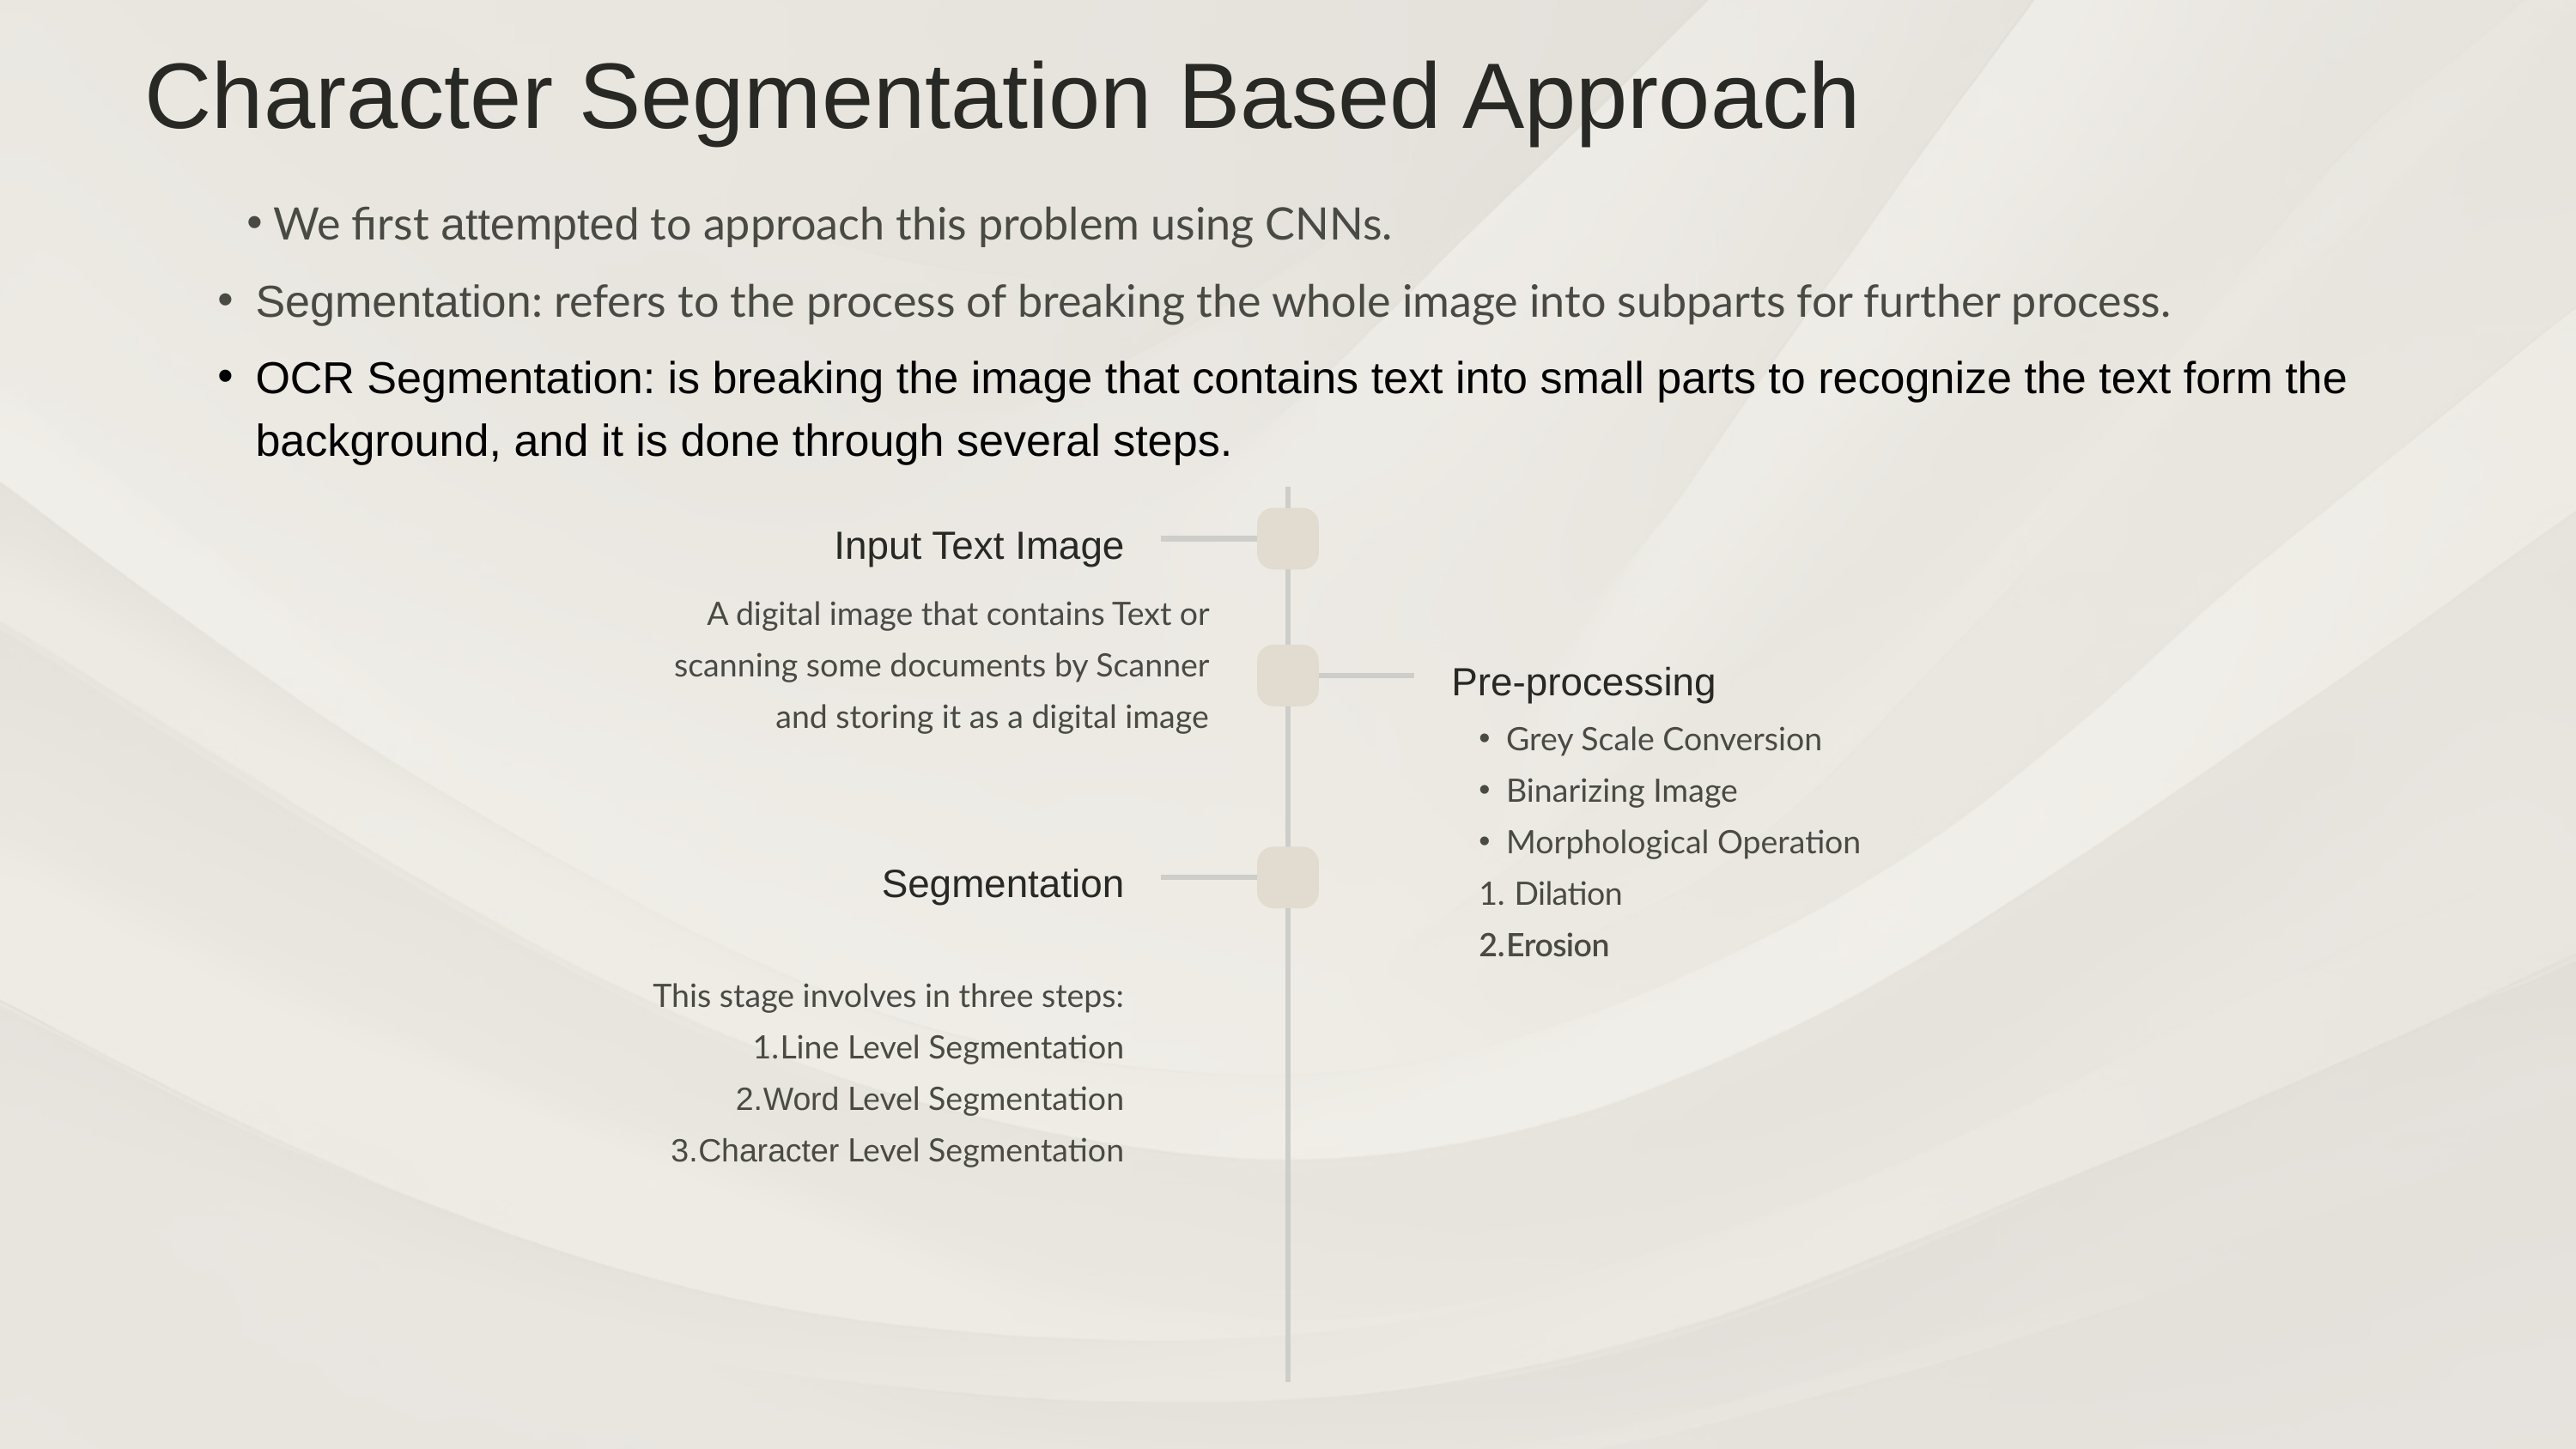

Character Segmentation Based Approach
We first attempted to approach this problem using CNNs.
Segmentation: refers to the process of breaking the whole image into subparts for further process.
OCR Segmentation: is breaking the image that contains text into small parts to recognize the text form the background, and it is done through several steps.

Input Text Image

A digital image that contains Text or scanning some documents by Scanner and storing it as a digital image

Pre-processing

Grey Scale Conversion
Binarizing Image
Morphological Operation
 Dilation
Erosion

Segmentation

This stage involves in three steps:
Line Level Segmentation
Word Level Segmentation
Character Level Segmentation